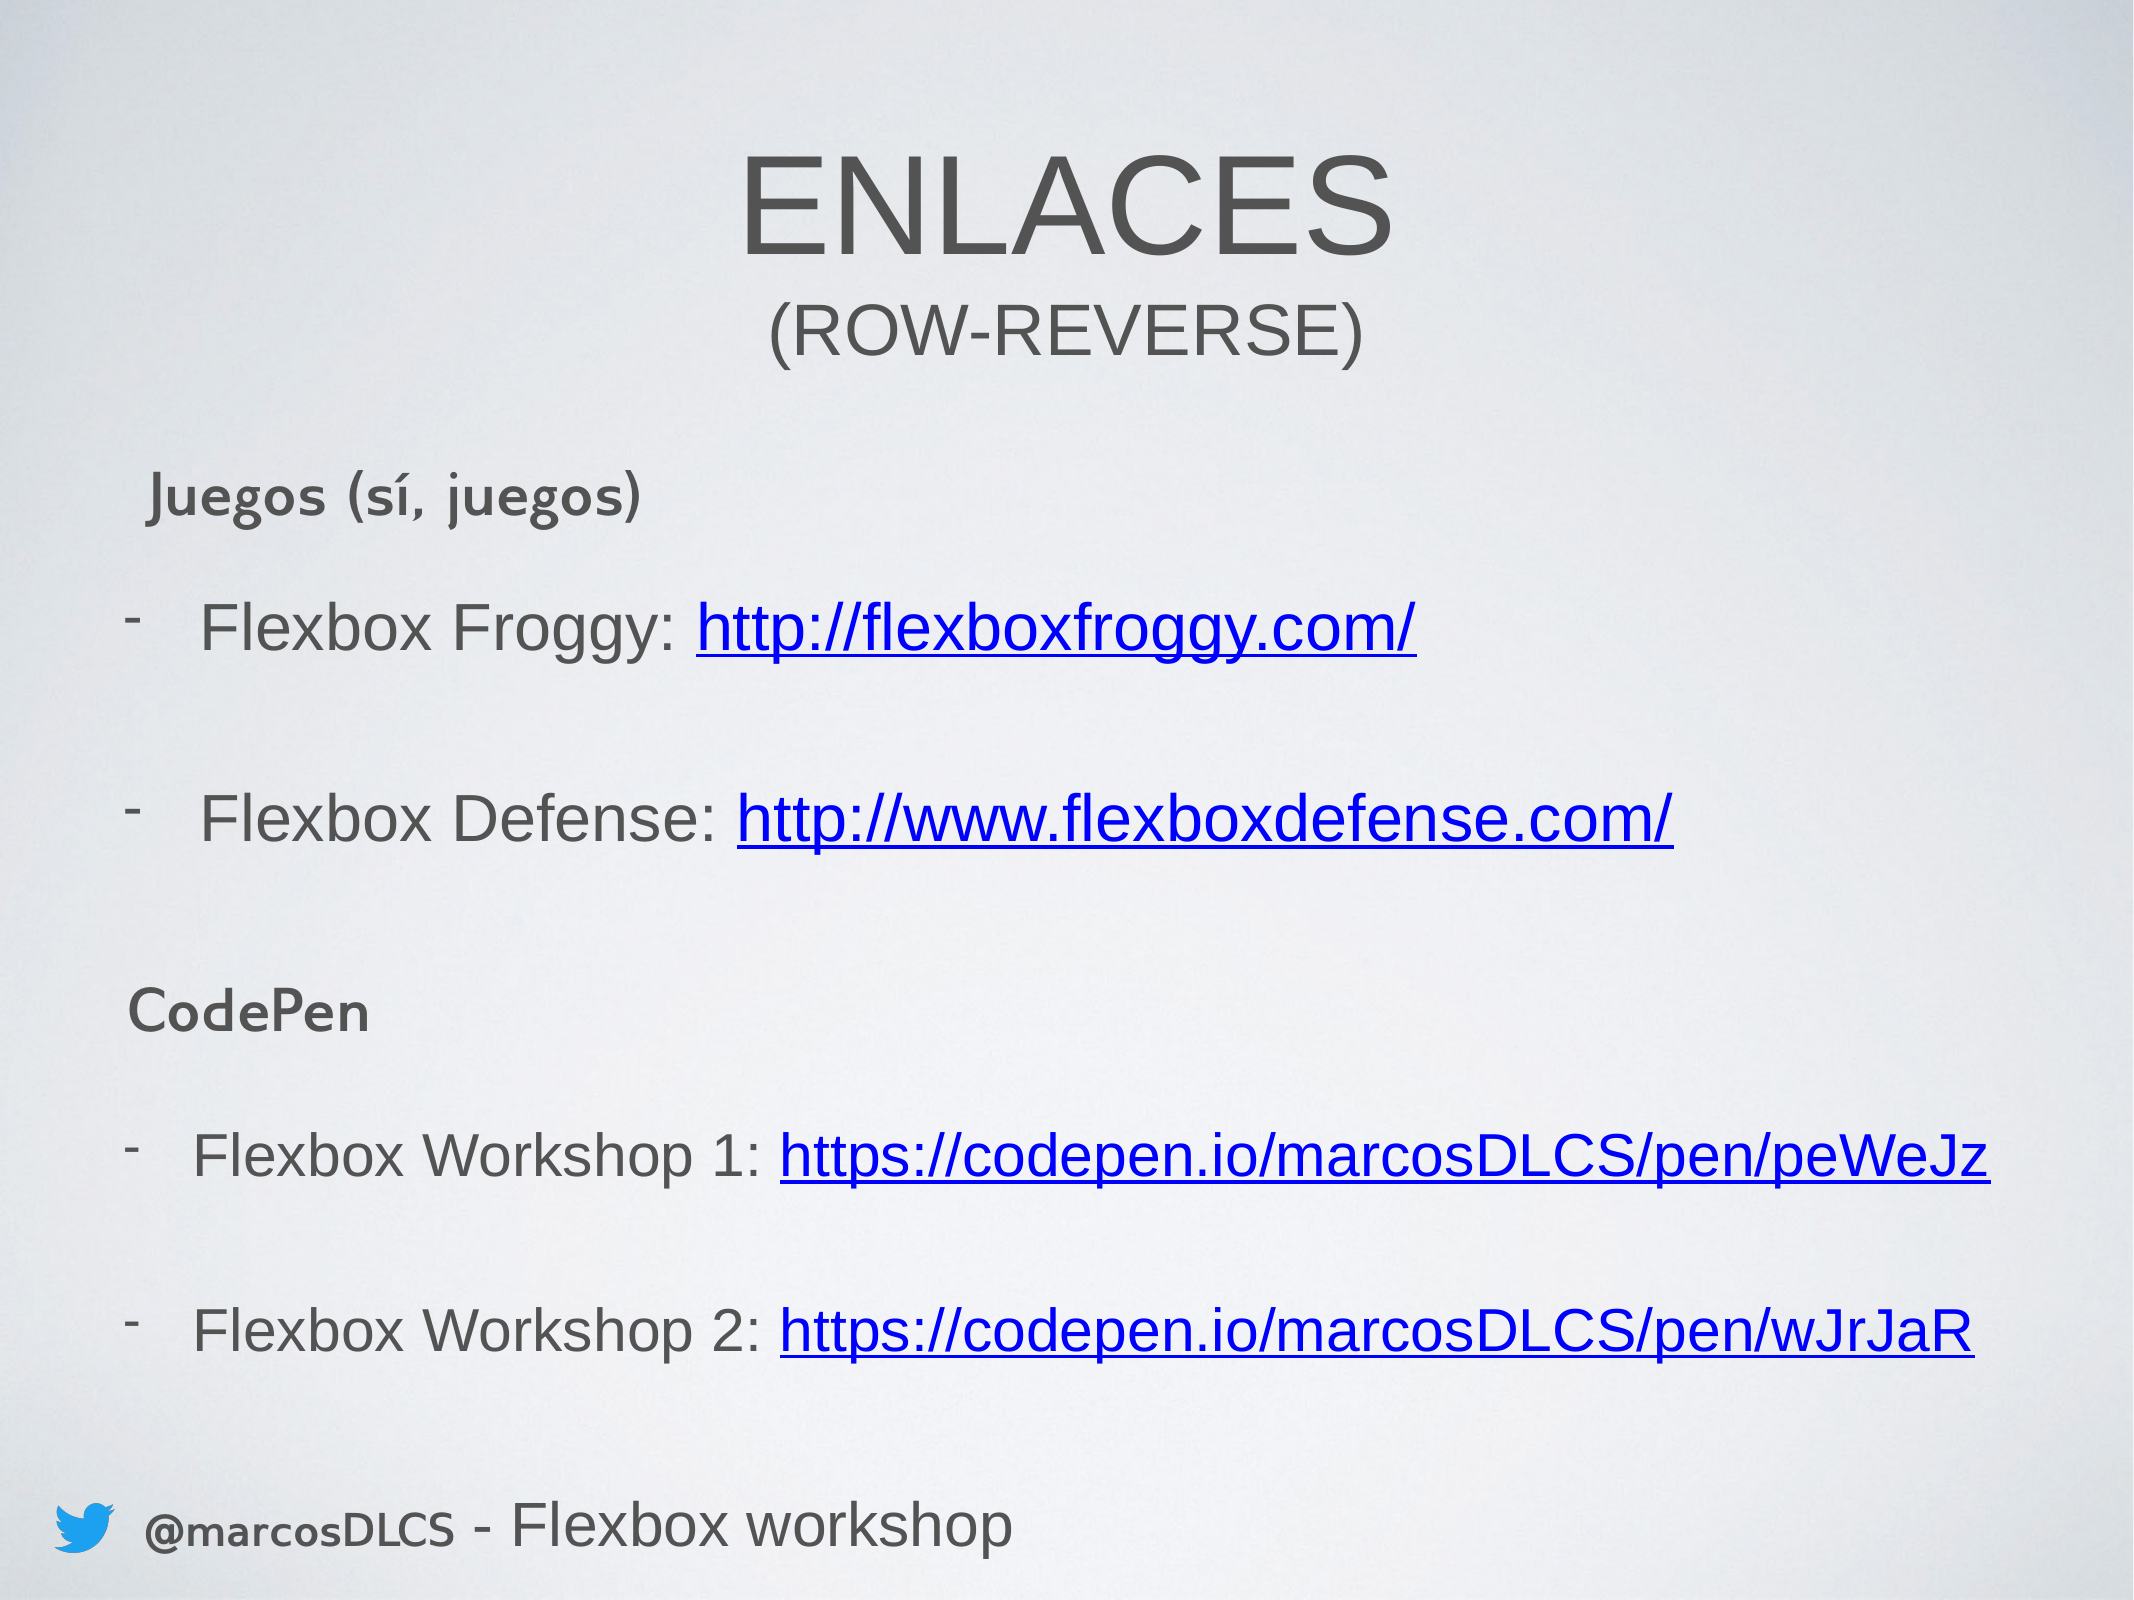

# Enlaces
(row-reverse)
Juegos (sí, juegos)
Flexbox Froggy: http://flexboxfroggy.com/
Flexbox Defense: http://www.flexboxdefense.com/
CodePen
Flexbox Workshop 1: https://codepen.io/marcosDLCS/pen/peWeJz
Flexbox Workshop 2: https://codepen.io/marcosDLCS/pen/wJrJaR